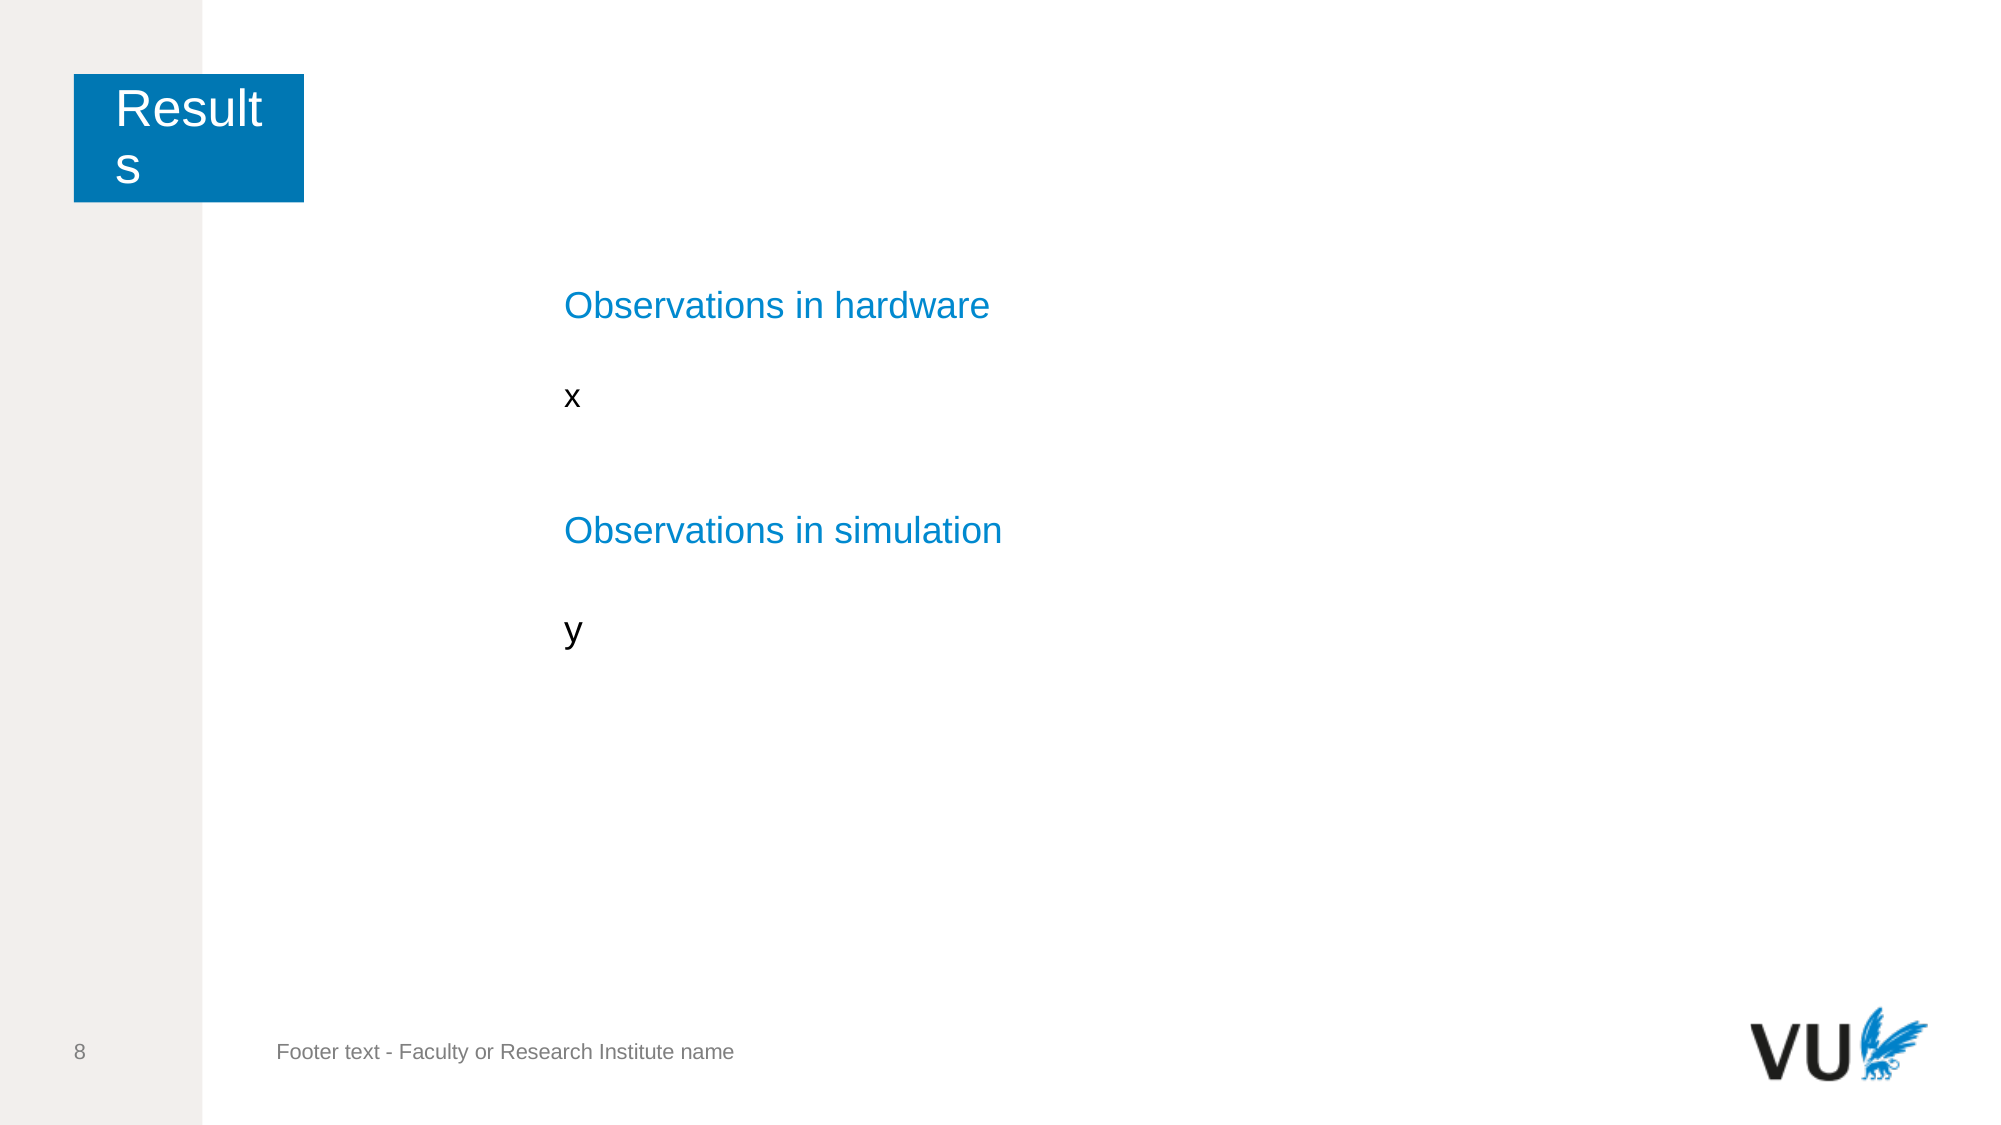

# Results
Observations in hardware

x

Observations in simulation

y

Footer text - Faculty or Research Institute name
8